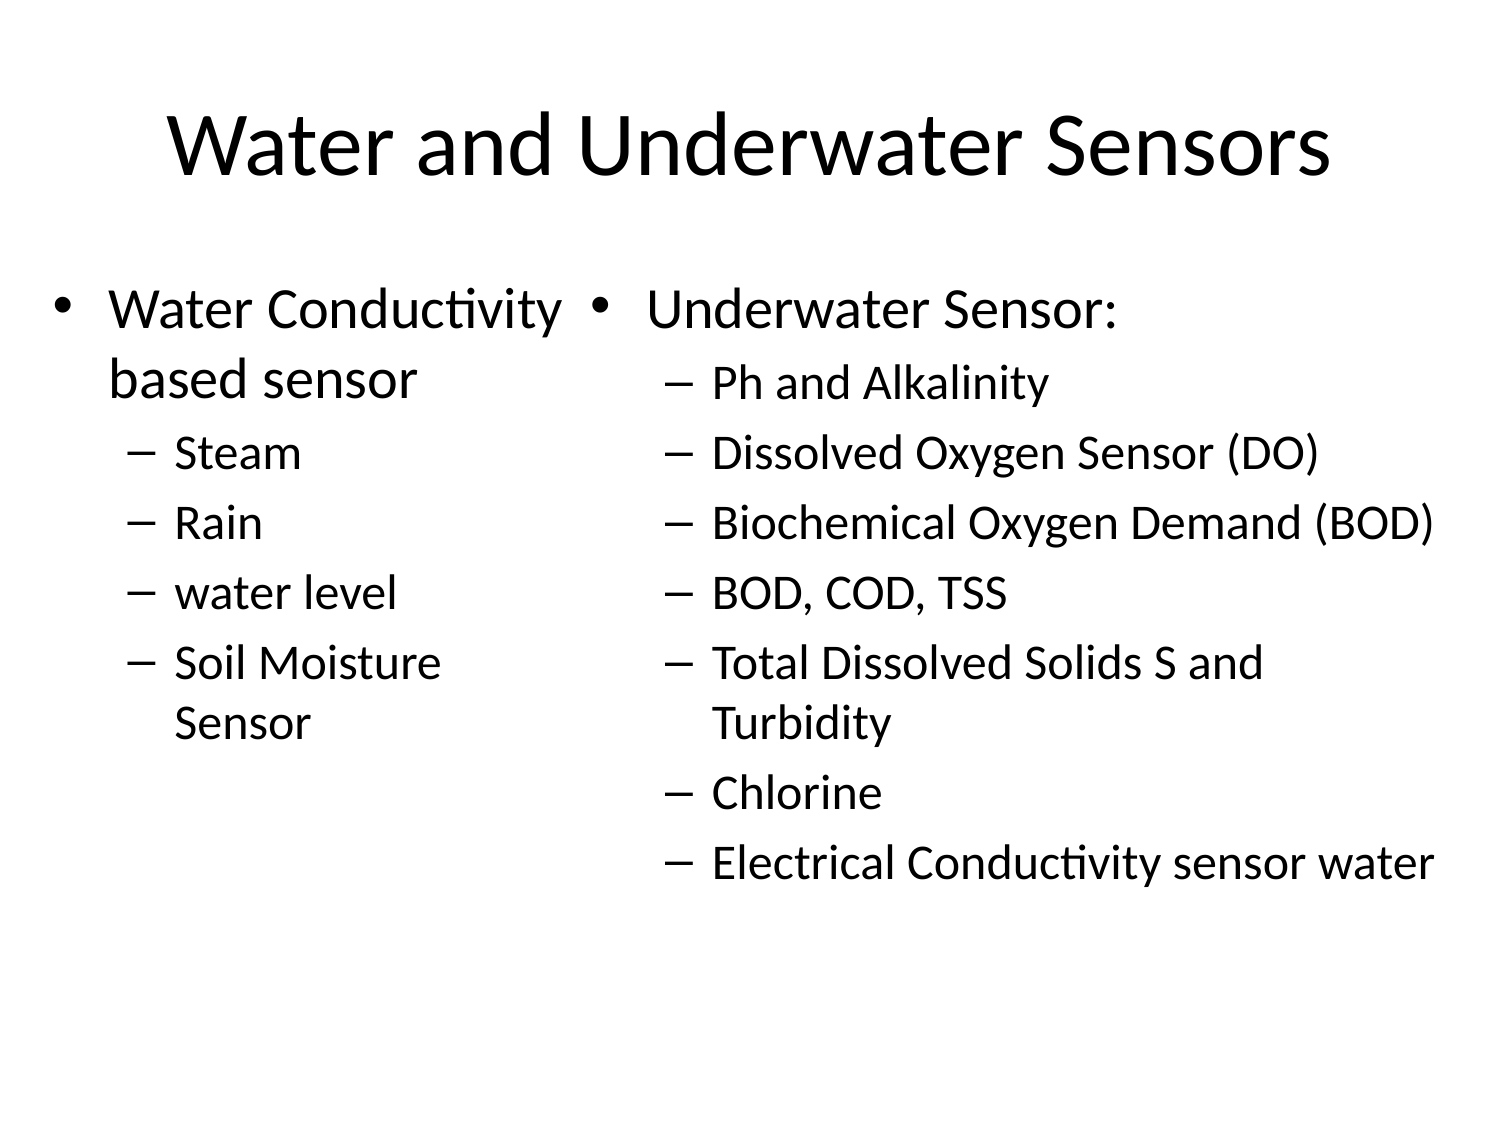

# Water and Underwater Sensors
Water Conductivity based sensor
Steam
Rain
water level
Soil Moisture Sensor
Underwater Sensor:
Ph and Alkalinity
Dissolved Oxygen Sensor (DO)
Biochemical Oxygen Demand (BOD)
BOD, COD, TSS
Total Dissolved Solids S and Turbidity
Chlorine
Electrical Conductivity sensor water